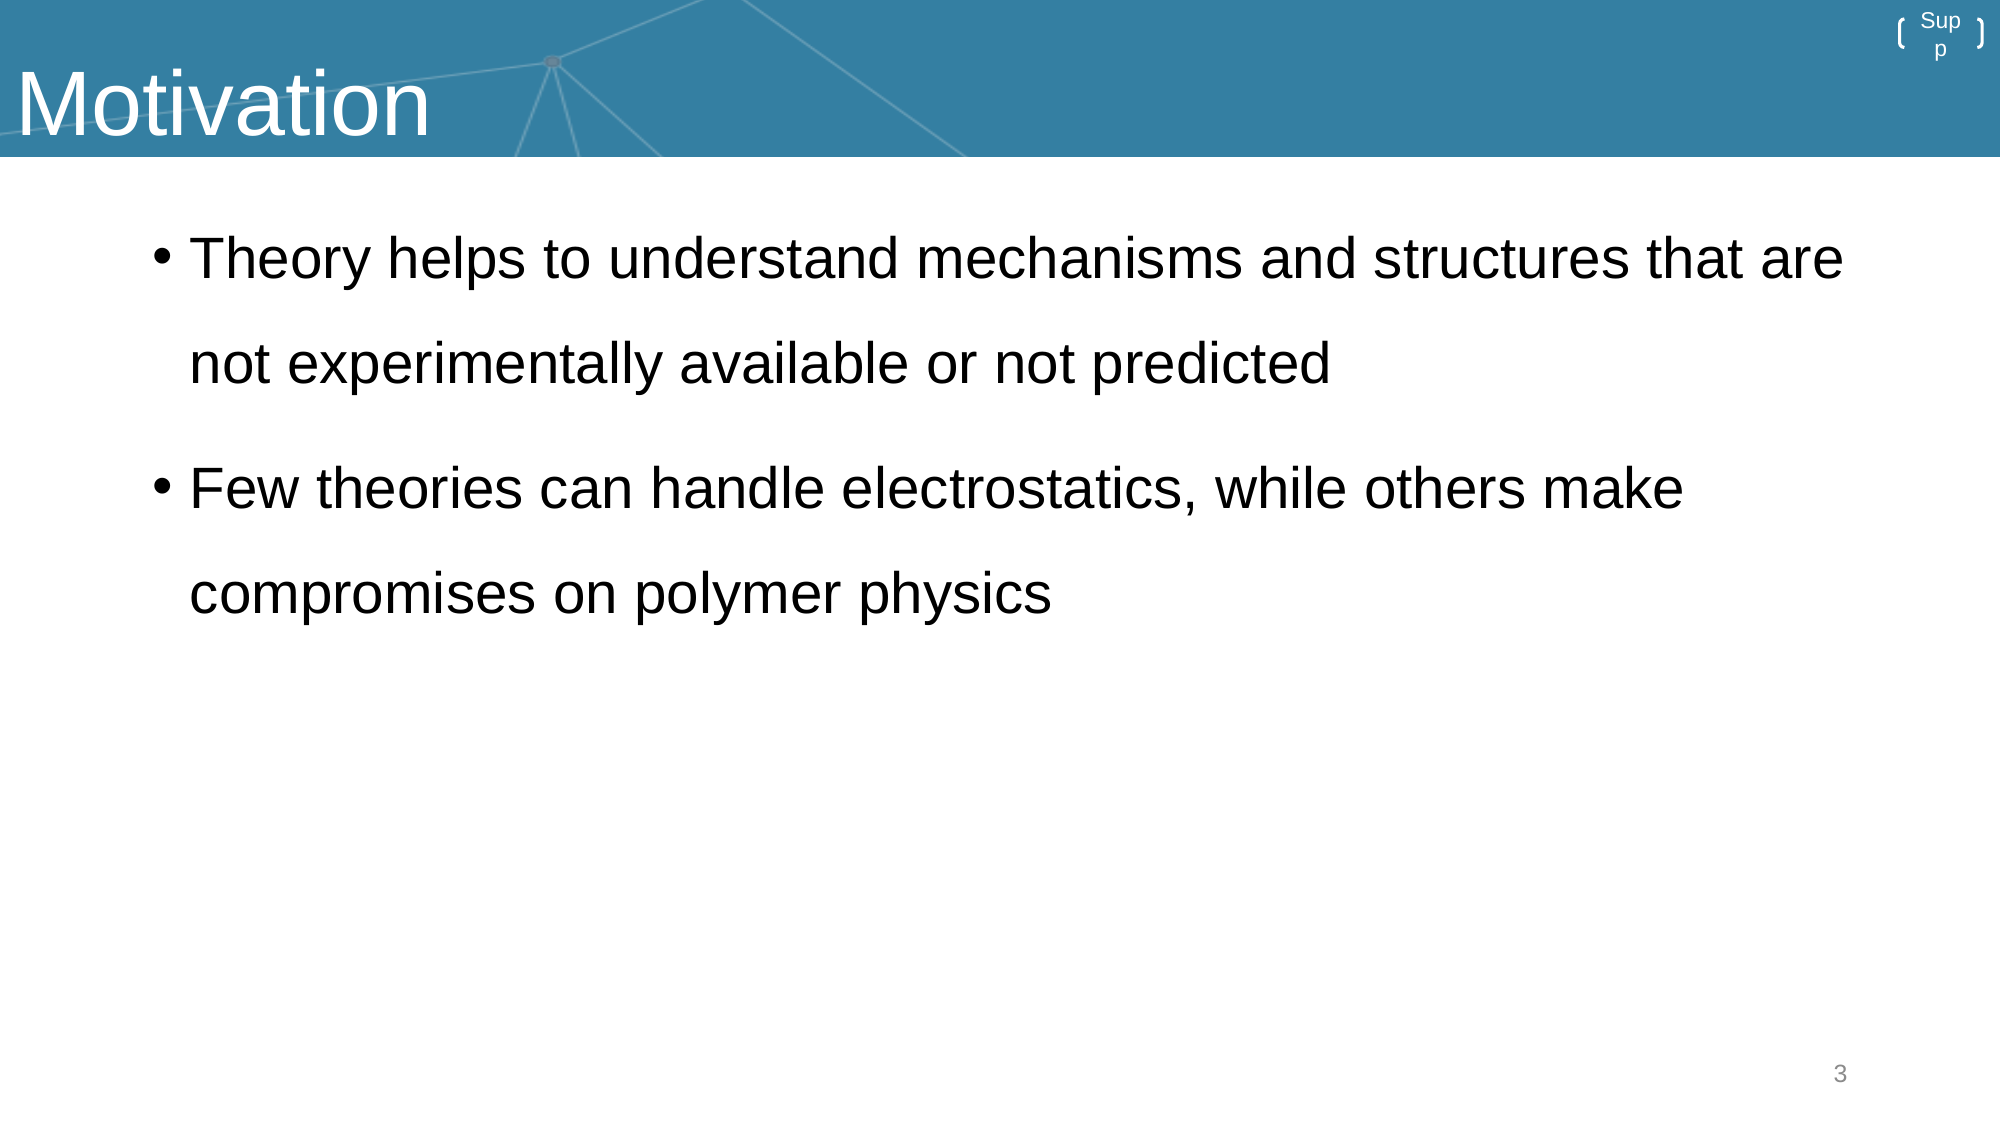

# Motivation
Theory helps to understand mechanisms and structures that are not experimentally available or not predicted
Few theories can handle electrostatics, while others make compromises on polymer physics
3